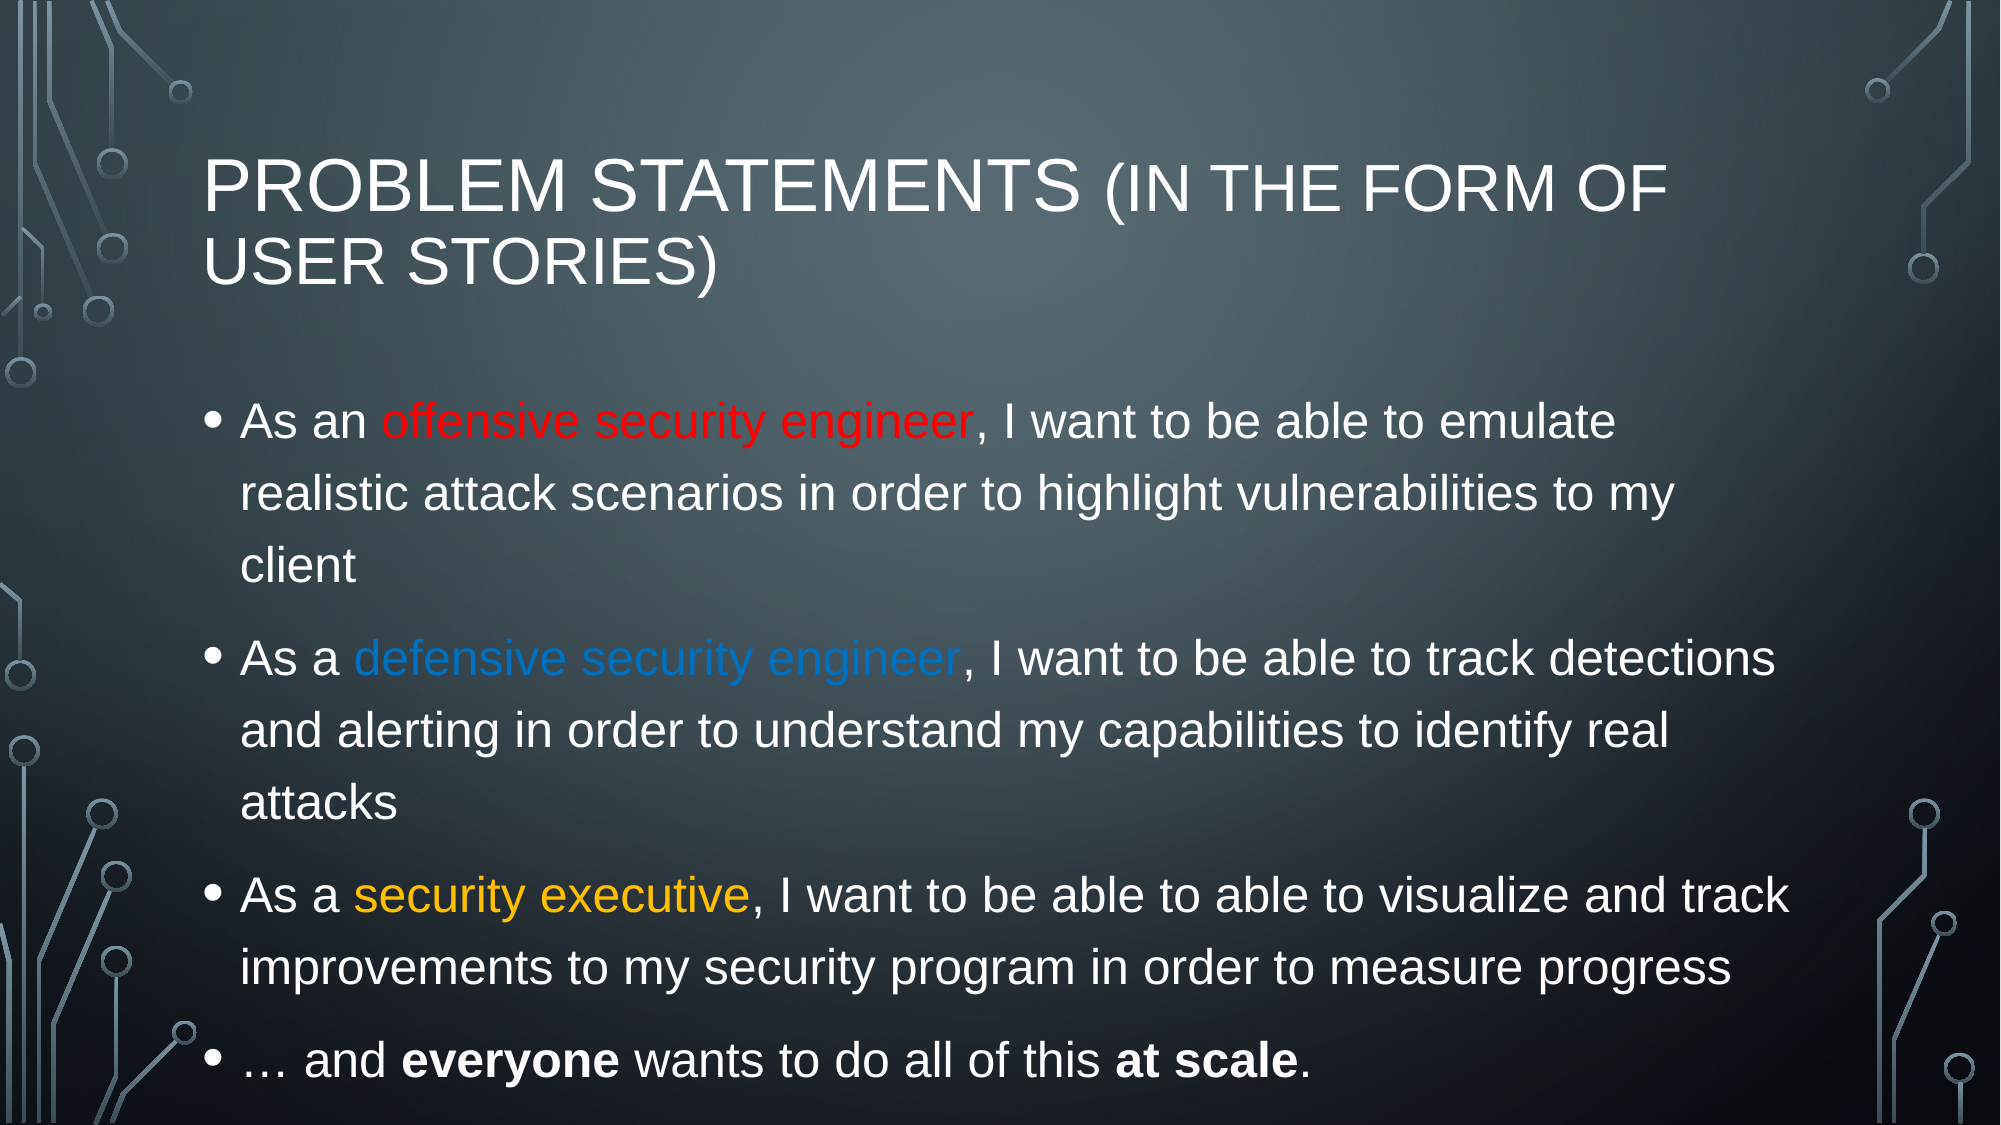

# Problem Statements (in the form of user stories)
As an offensive security engineer, I want to be able to emulate realistic attack scenarios in order to highlight vulnerabilities to my client
As a defensive security engineer, I want to be able to track detections and alerting in order to understand my capabilities to identify real attacks
As a security executive, I want to be able to able to visualize and track improvements to my security program in order to measure progress
… and everyone wants to do all of this at scale.